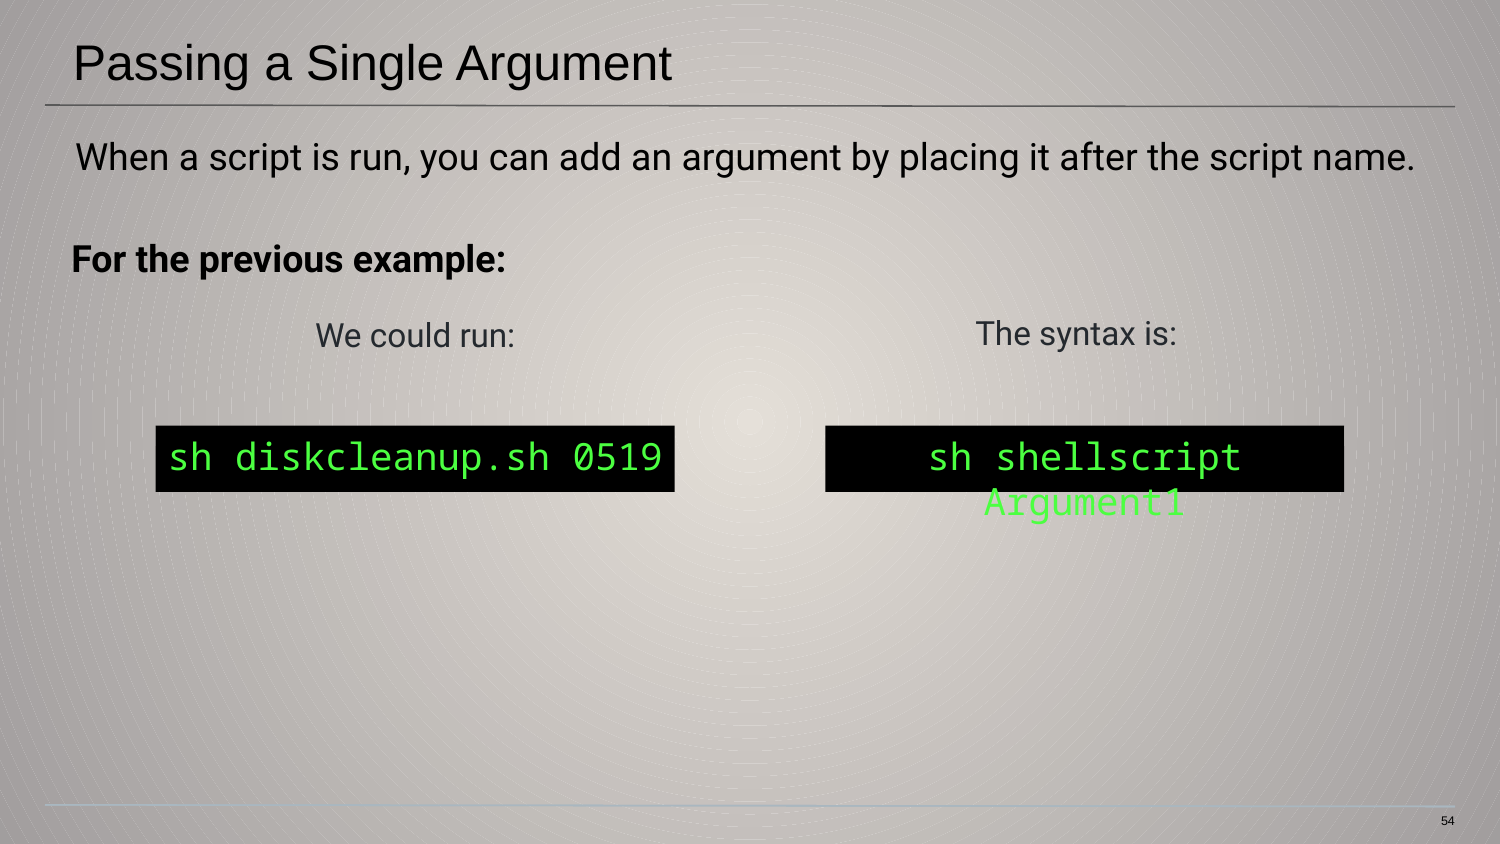

# Passing a Single Argument
When a script is run, you can add an argument by placing it after the script name.
For the previous example:
We could run:
The syntax is:
sh diskcleanup.sh 0519
sh shellscript Argument1
54